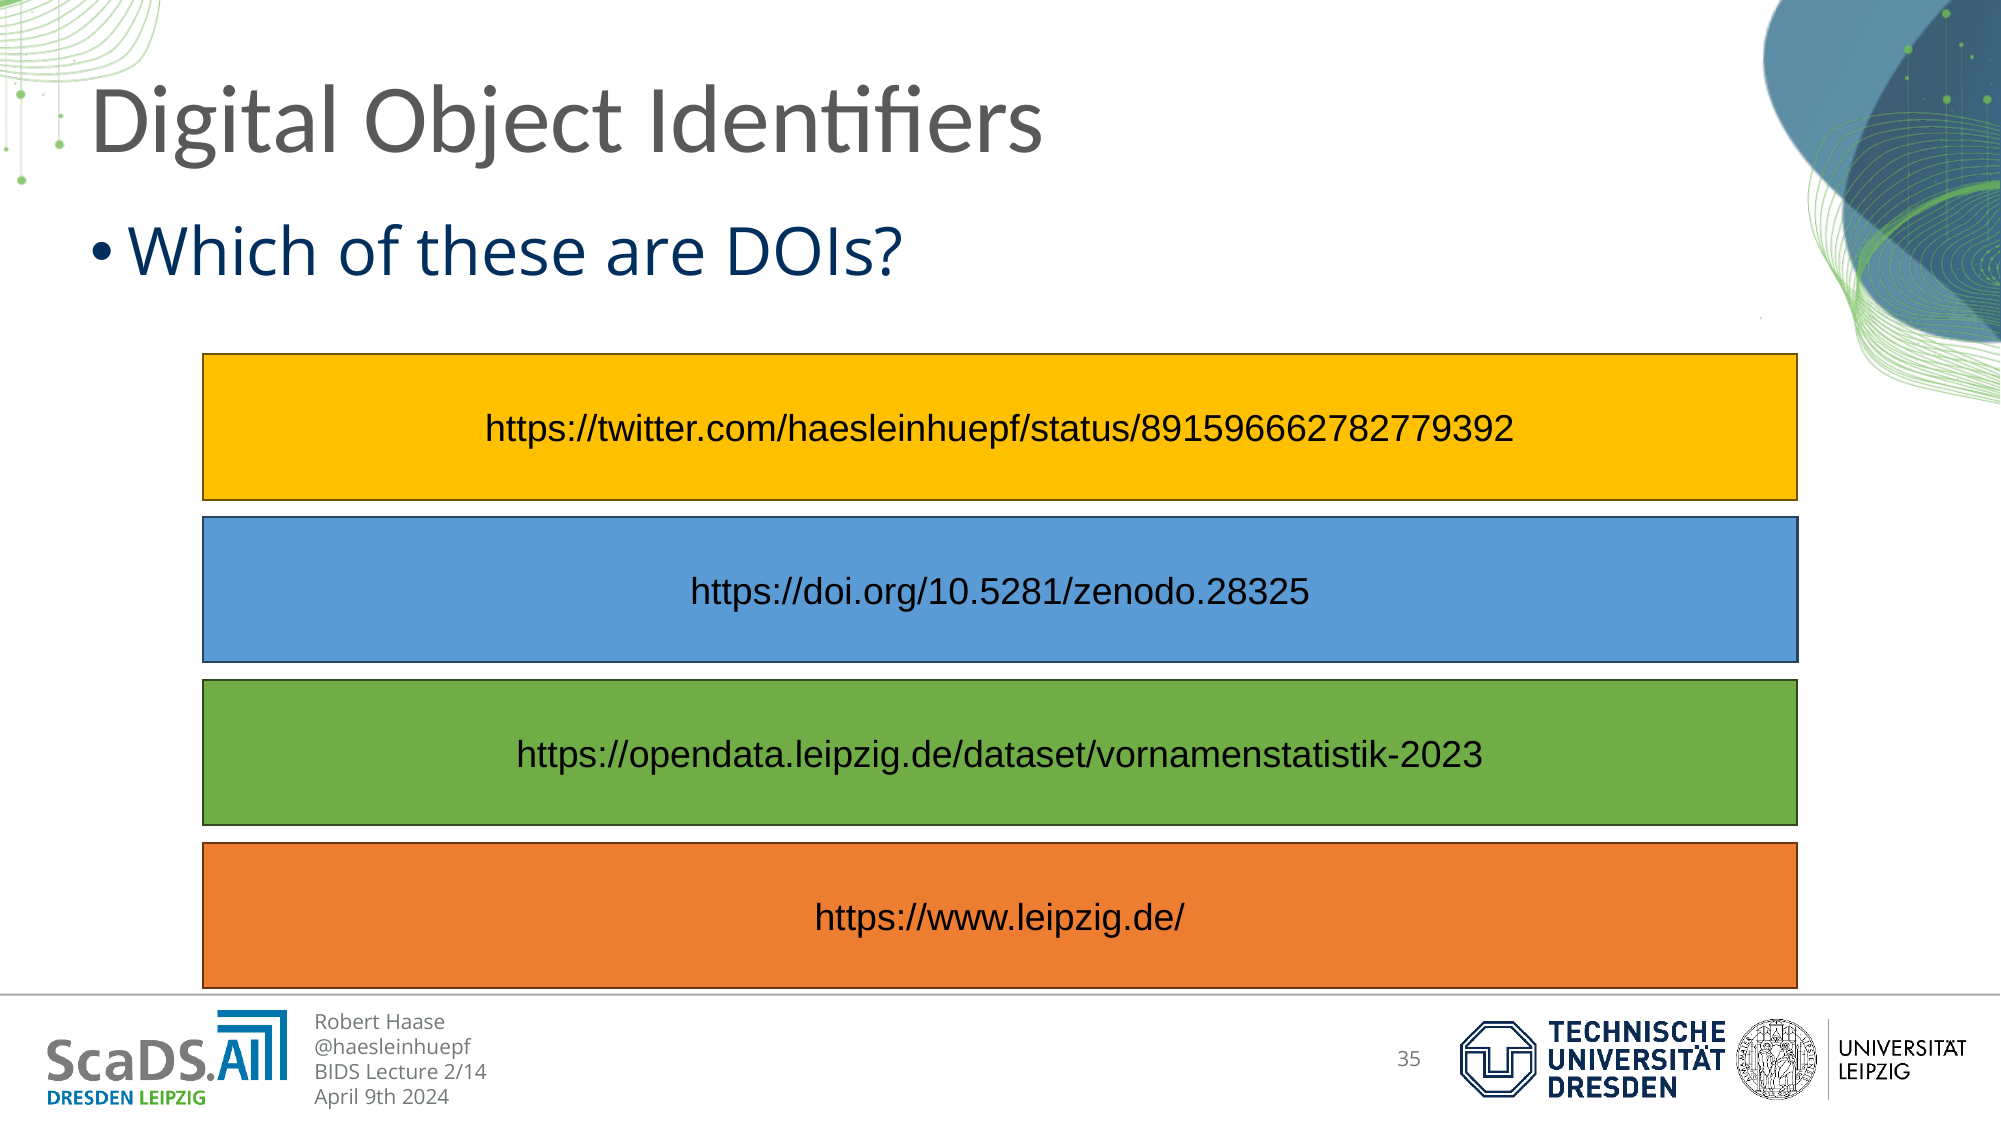

# Digital Object Identifiers
Which of these are DOIs?
https://twitter.com/haesleinhuepf/status/891596662782779392
https://doi.org/10.5281/zenodo.28325
https://opendata.leipzig.de/dataset/vornamenstatistik-2023
https://www.leipzig.de/